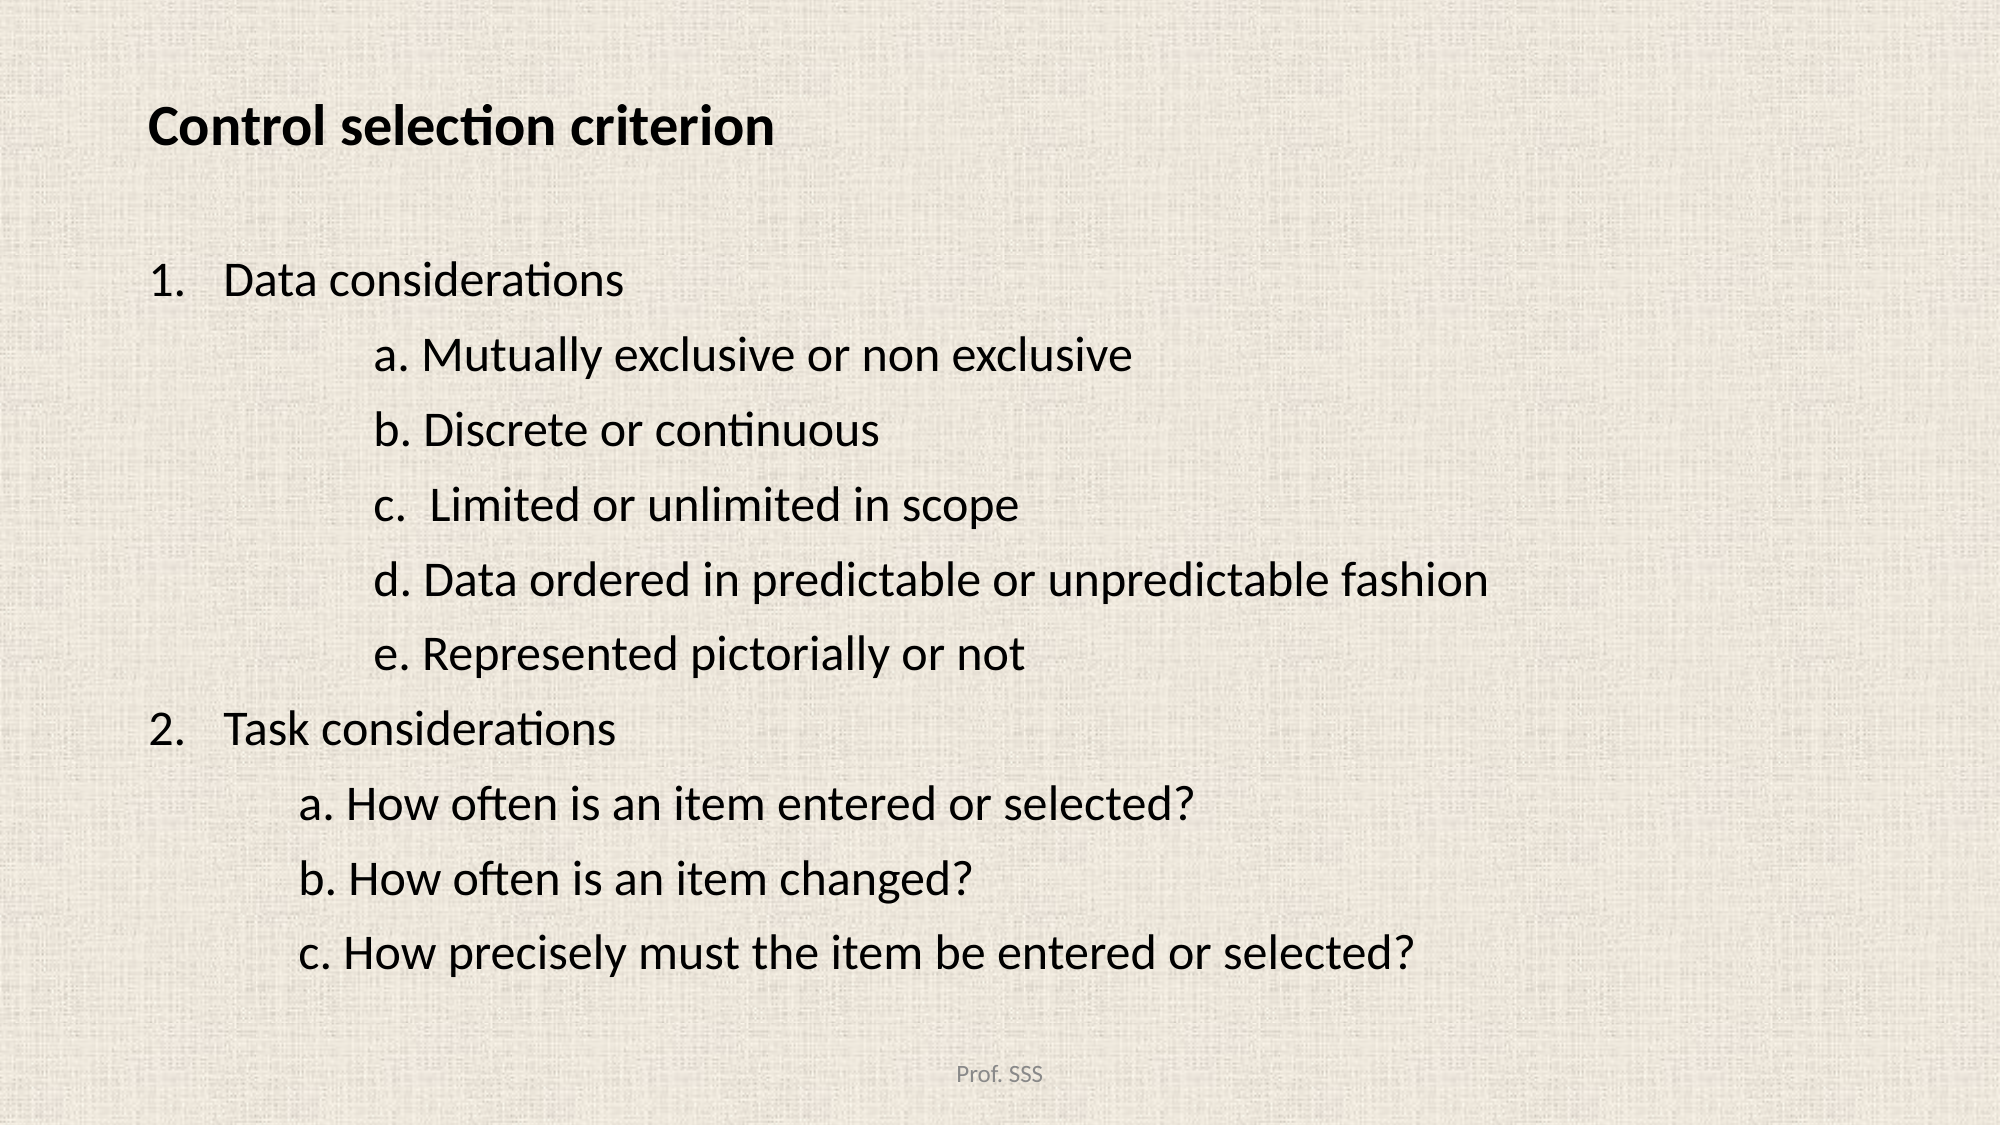

Control selection criterion

Data considerations
		a. Mutually exclusive or non exclusive
		b. Discrete or continuous
		c.  Limited or unlimited in scope
		d. Data ordered in predictable or unpredictable fashion
		e. Represented pictorially or not
Task considerations
	a. How often is an item entered or selected?
	b. How often is an item changed?
	c. How precisely must the item be entered or selected?

#
Prof. SSS